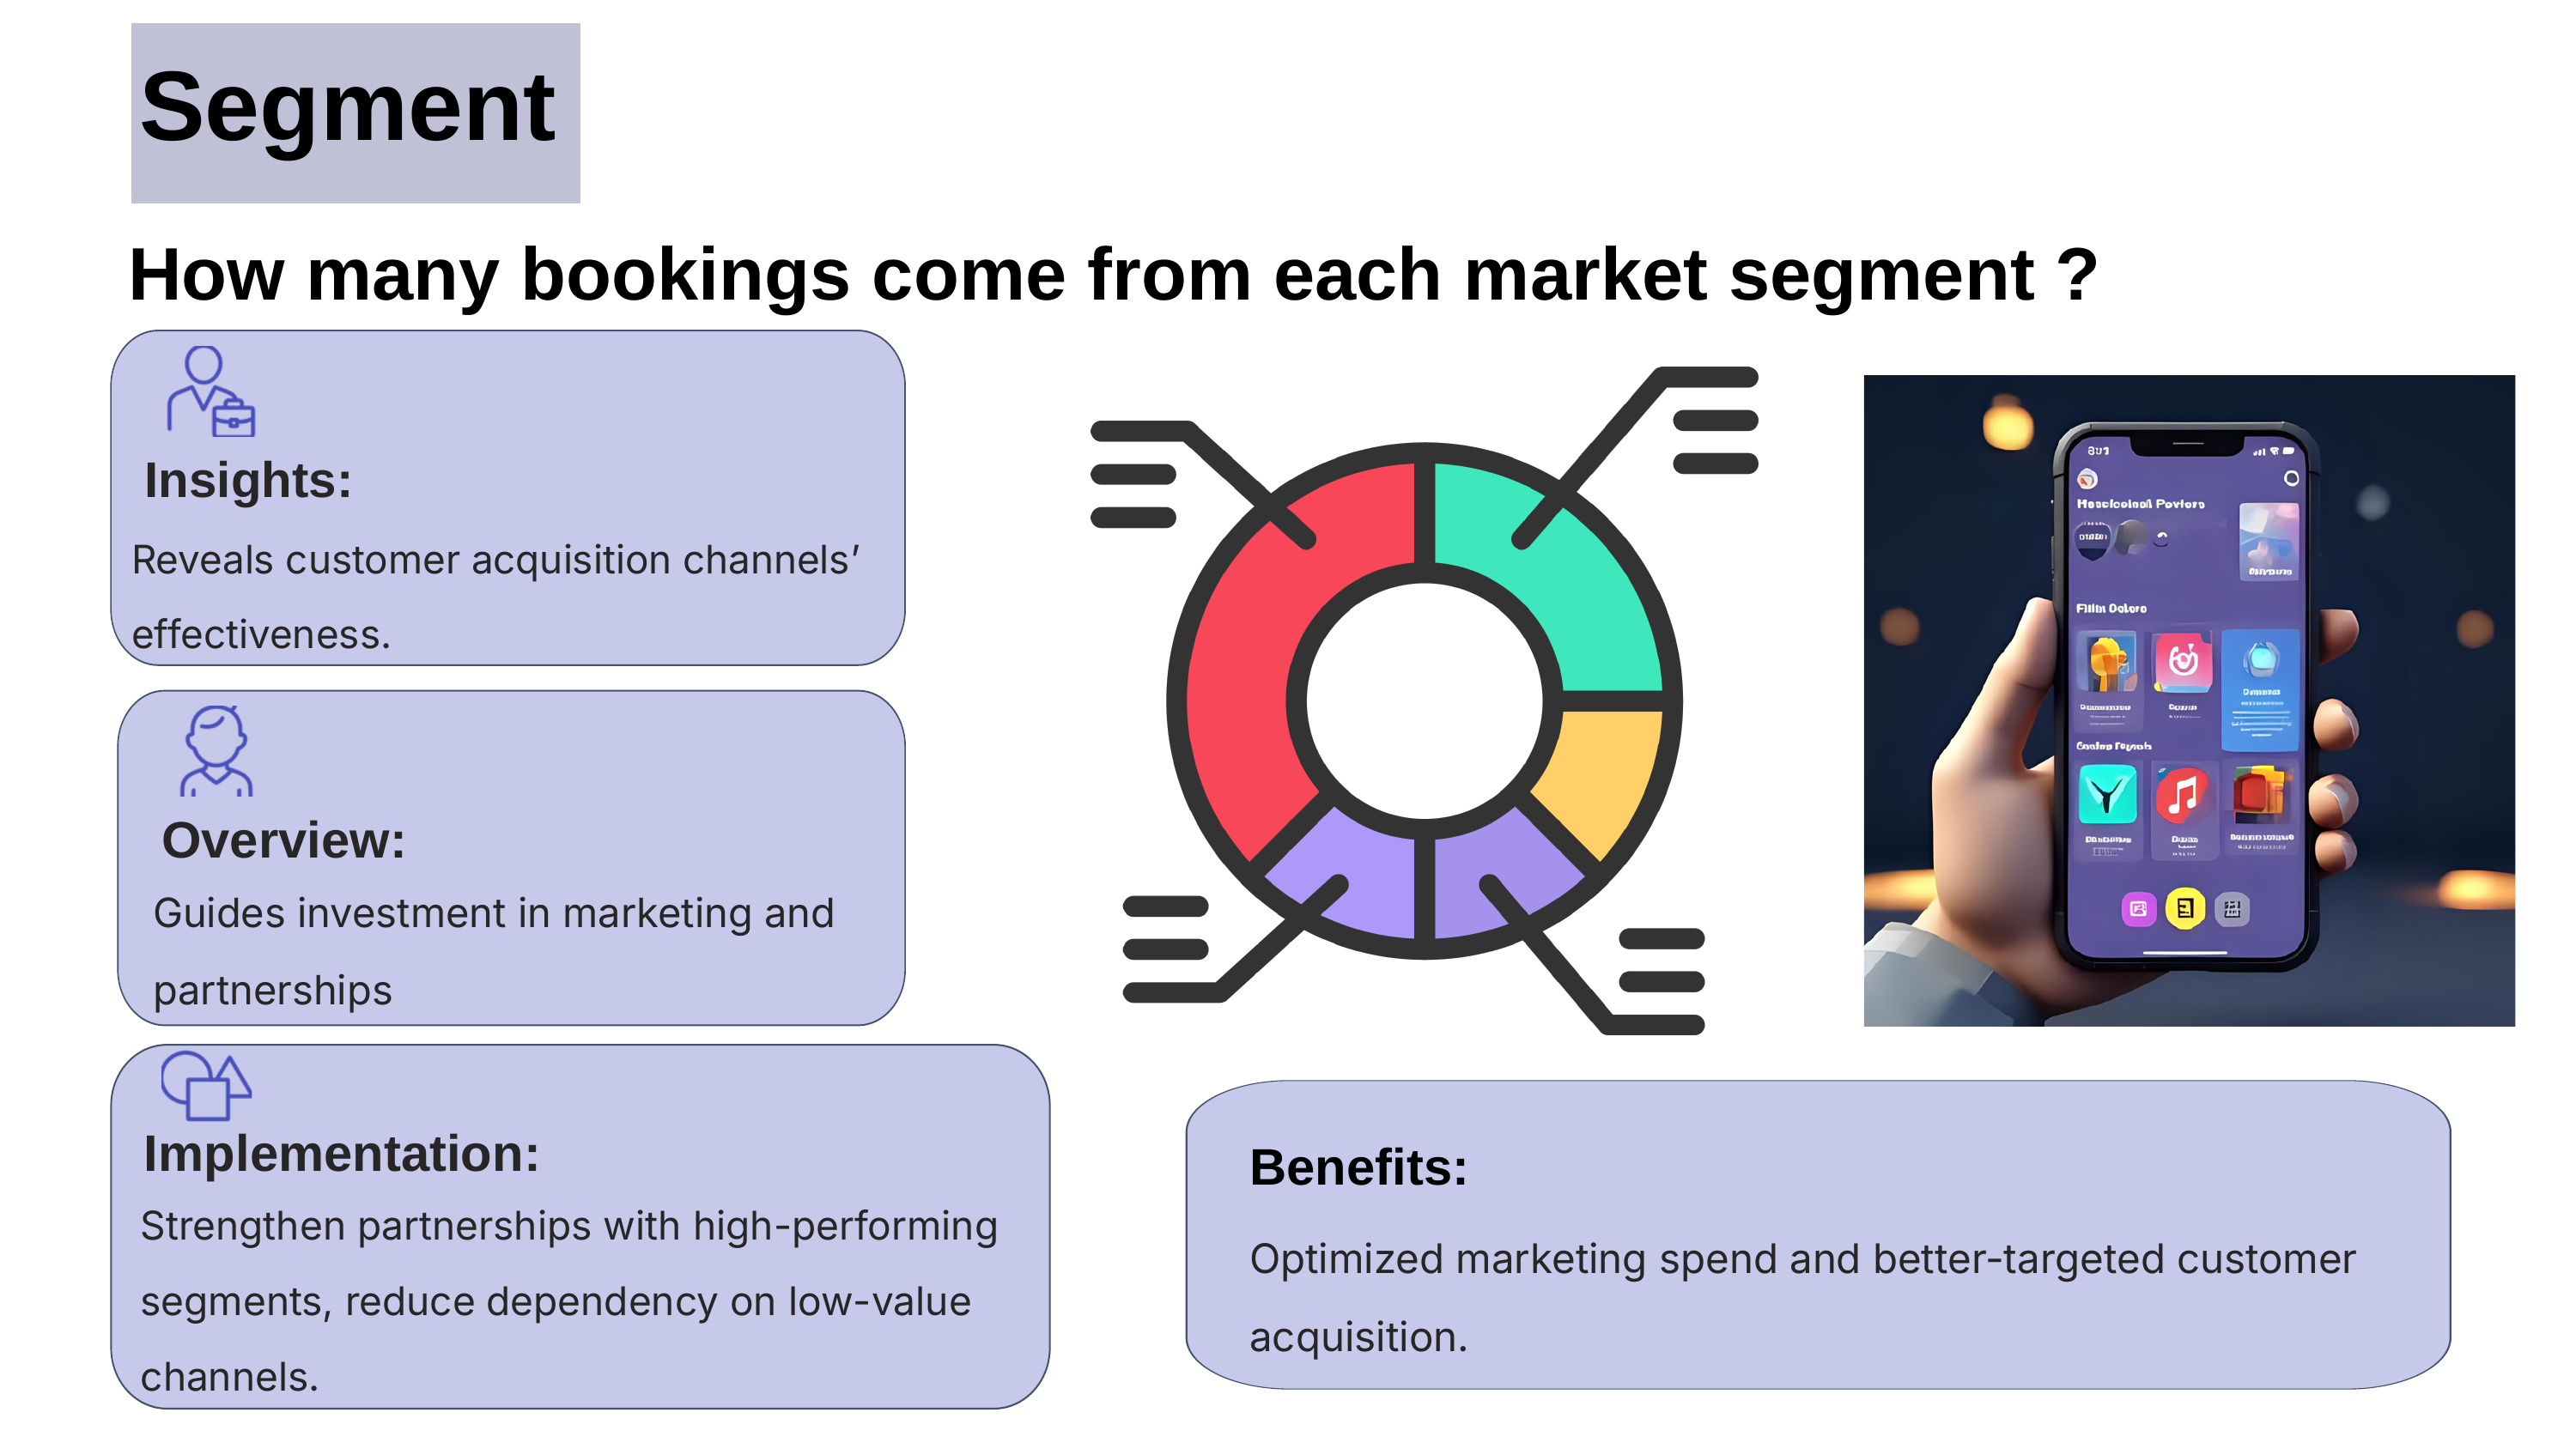

Segment
How many bookings come from each market segment ?

Insights:

Reveals customer acquisition channels’ effectiveness.

Overview:
Guides investment in marketing and partnerships

Implementation:
Benefits:
Strengthen partnerships with high-performing segments, reduce dependency on low-value channels.
Optimized marketing spend and better-targeted customer acquisition.